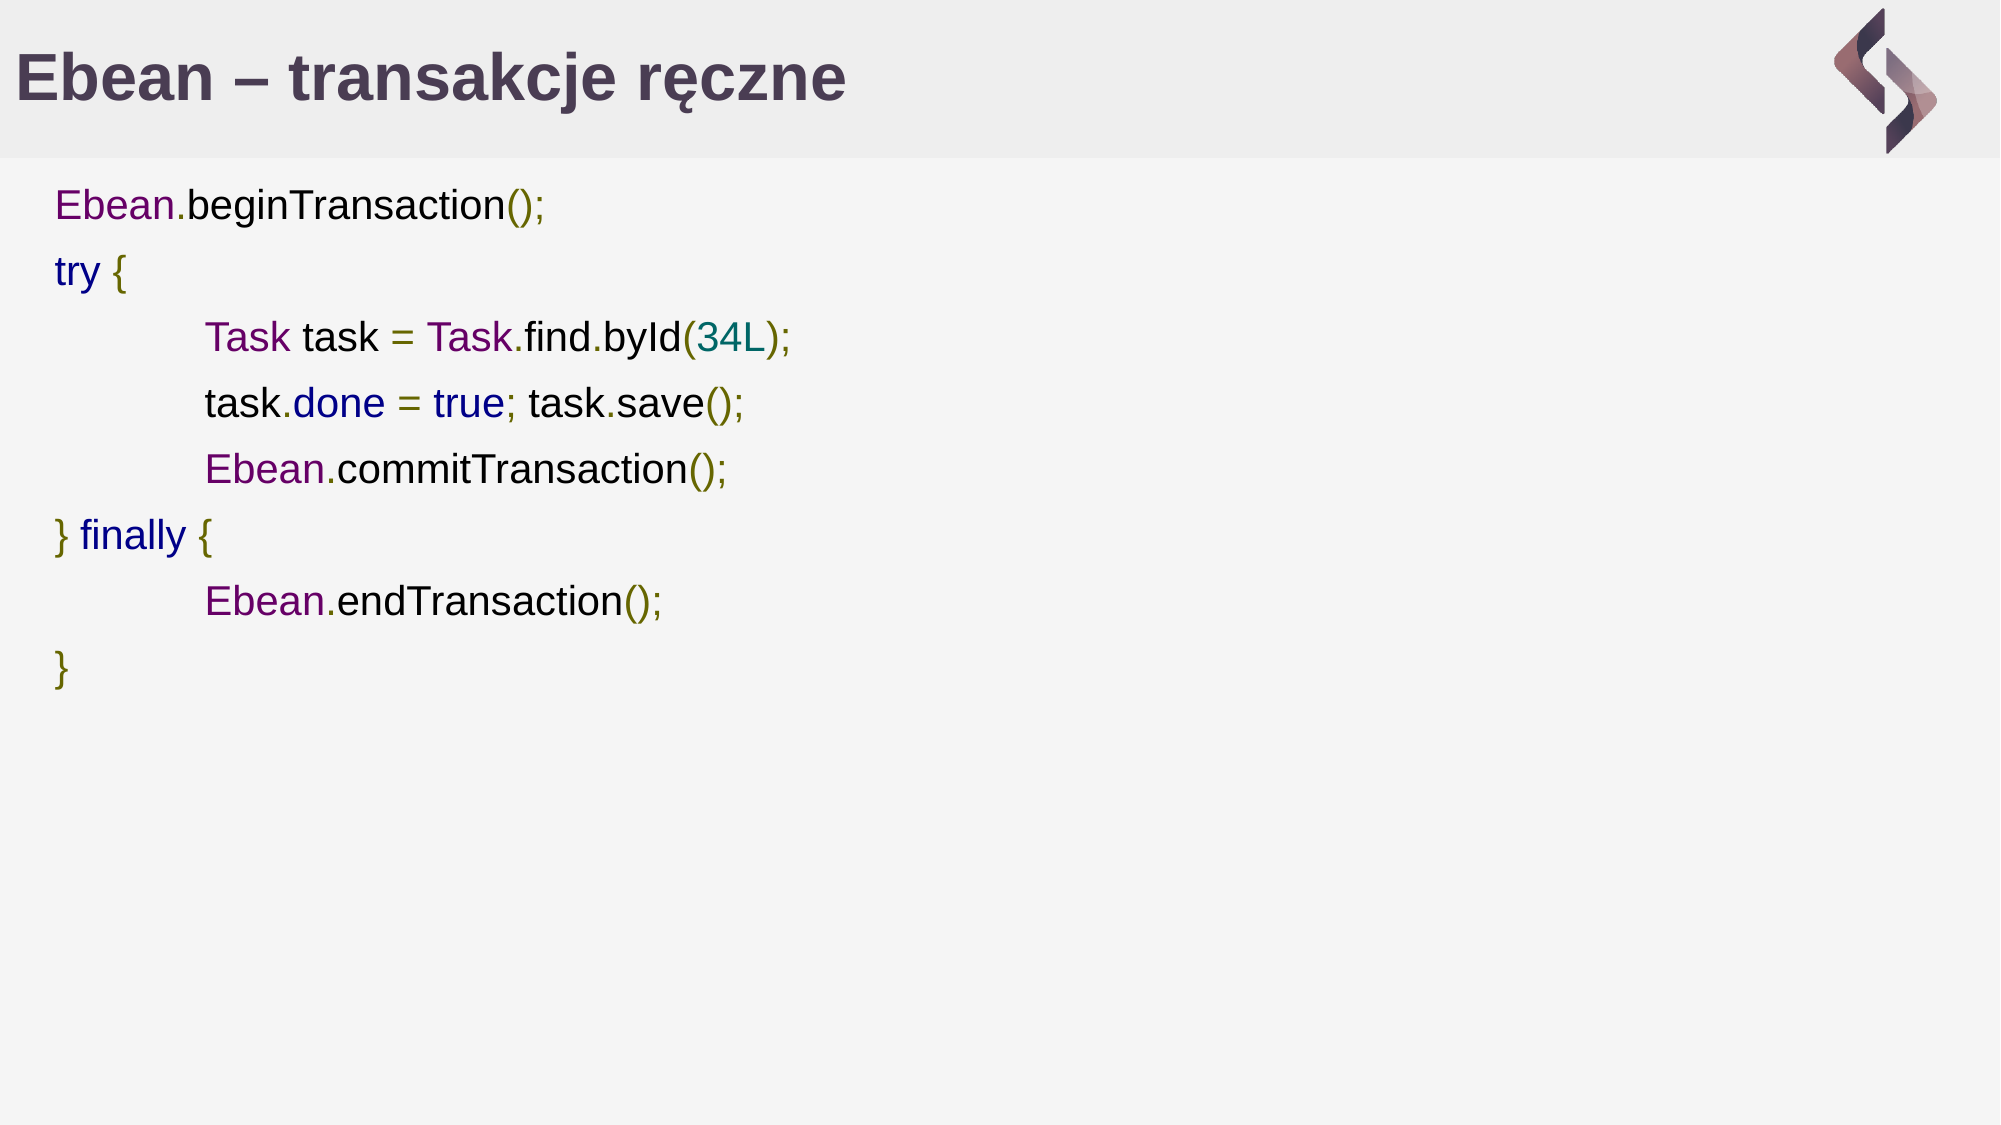

# Ebean – transakcje ręczne
Ebean.beginTransaction();
try {
	Task task = Task.find.byId(34L);
	task.done = true; task.save();
	Ebean.commitTransaction();
} finally {
	Ebean.endTransaction();
}